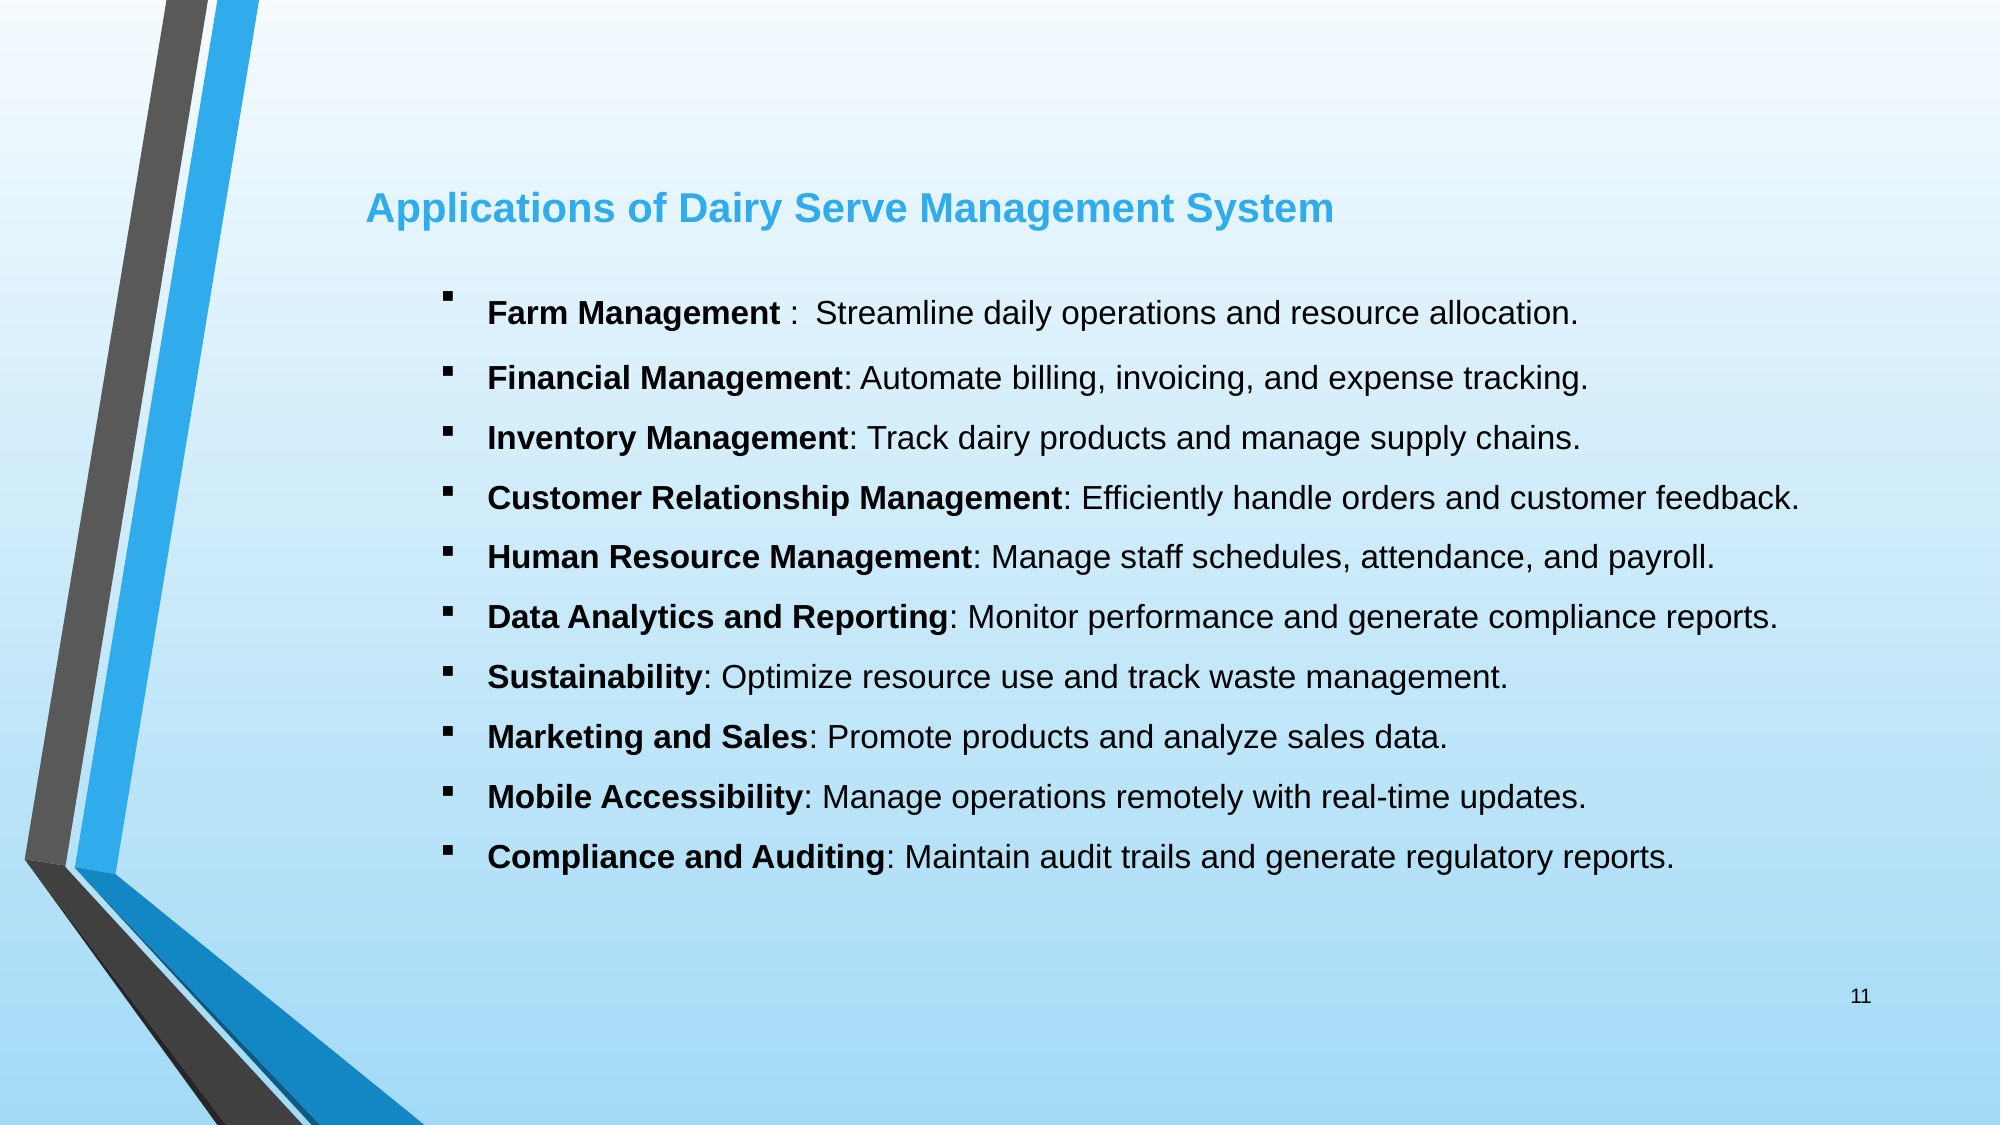

Applications of Dairy Serve Management System
Farm Management : Streamline daily operations and resource allocation.
Financial Management: Automate billing, invoicing, and expense tracking.
Inventory Management: Track dairy products and manage supply chains.
Customer Relationship Management: Efficiently handle orders and customer feedback.
Human Resource Management: Manage staff schedules, attendance, and payroll.
Data Analytics and Reporting: Monitor performance and generate compliance reports.
Sustainability: Optimize resource use and track waste management.
Marketing and Sales: Promote products and analyze sales data.
Mobile Accessibility: Manage operations remotely with real-time updates.
Compliance and Auditing: Maintain audit trails and generate regulatory reports.

11